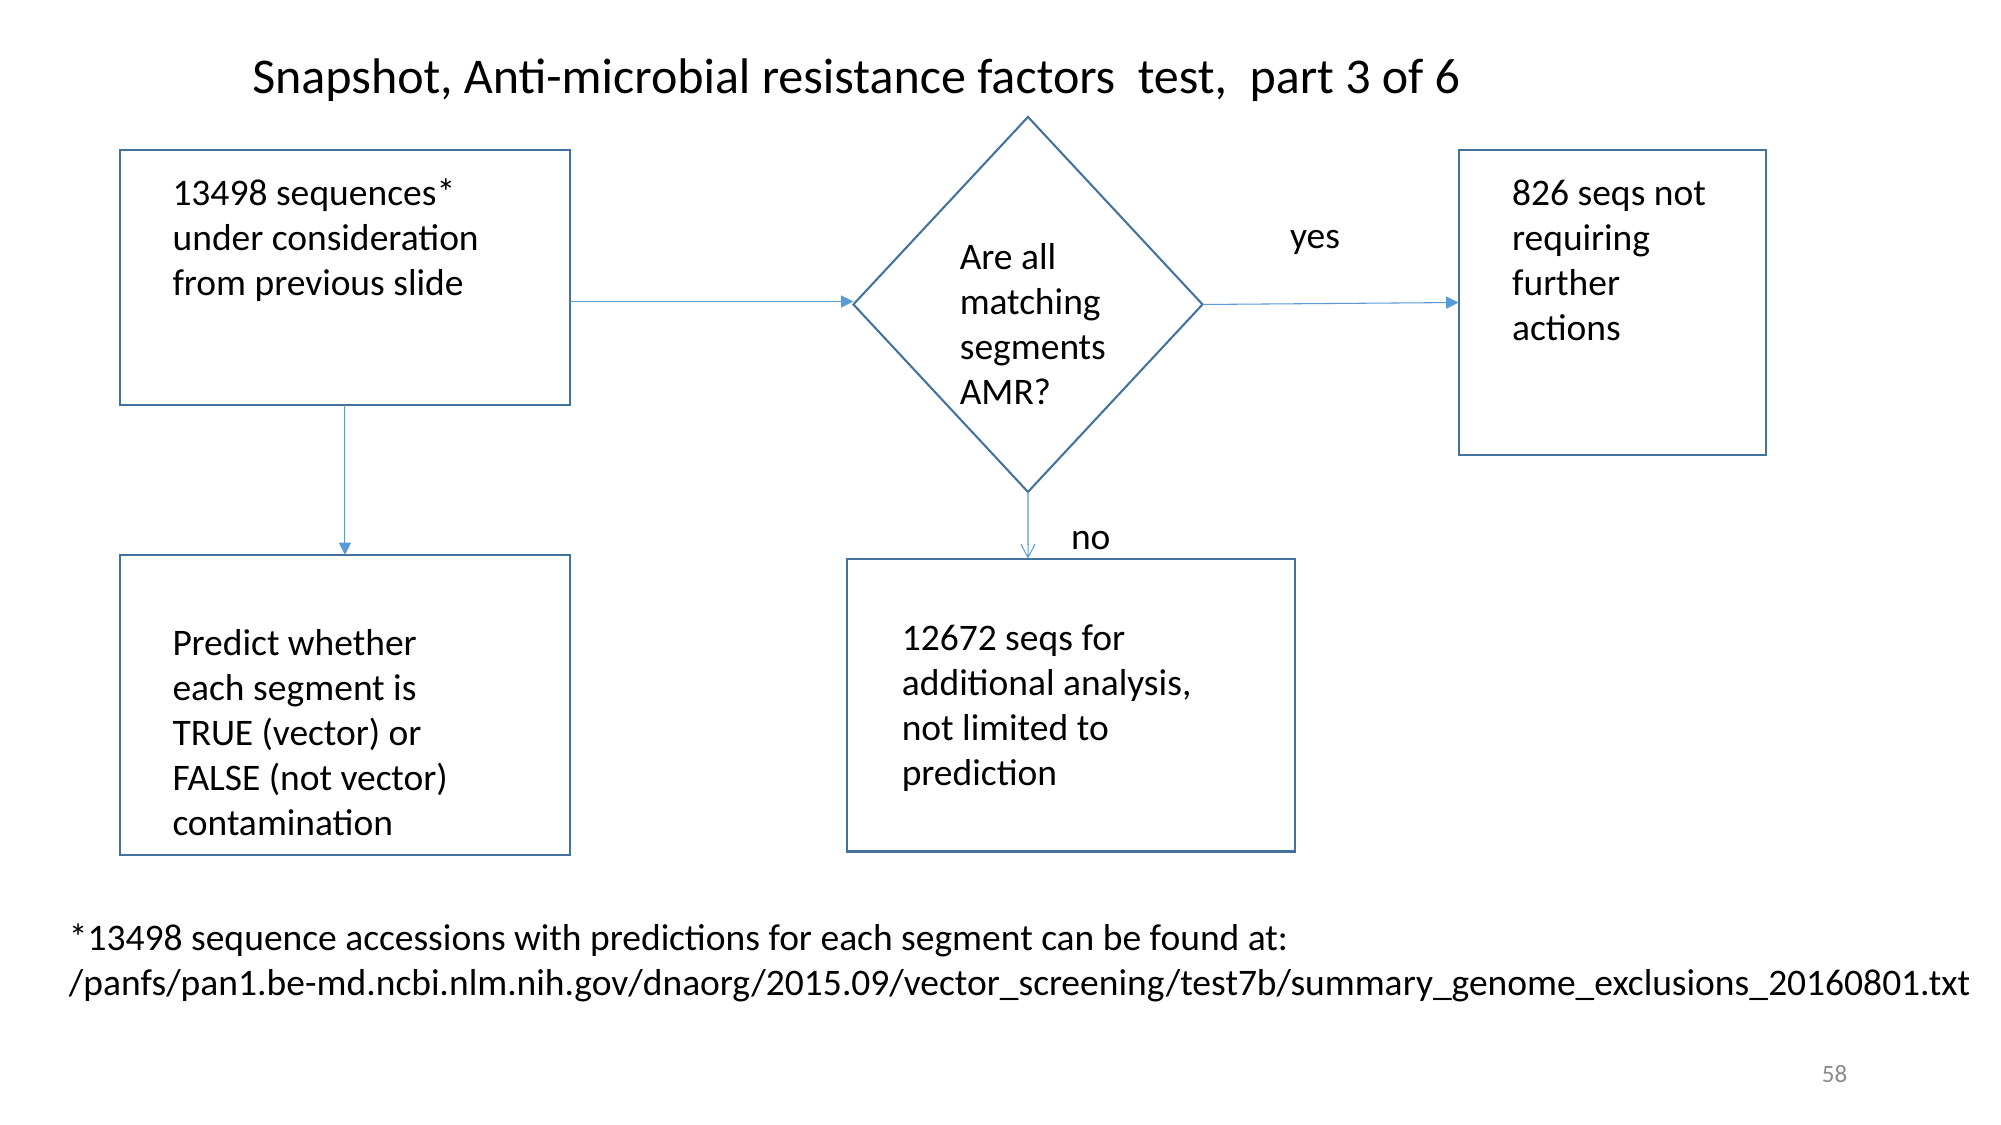

Snapshot, Anti-microbial resistance factors  test,  part 3 of 6

13498 sequences* under consideration from previous slide
826 seqs not requiring further actions
yes
Are all matching segments AMR?
no

12672 seqs for additional analysis, not limited to prediction
Predict whether each segment is TRUE (vector) or FALSE (not vector) contamination
*13498 sequence accessions with predictions for each segment can be found at:
/panfs/pan1.be-md.ncbi.nlm.nih.gov/dnaorg/2015.09/vector_screening/test7b/summary_genome_exclusions_20160801.txt
58